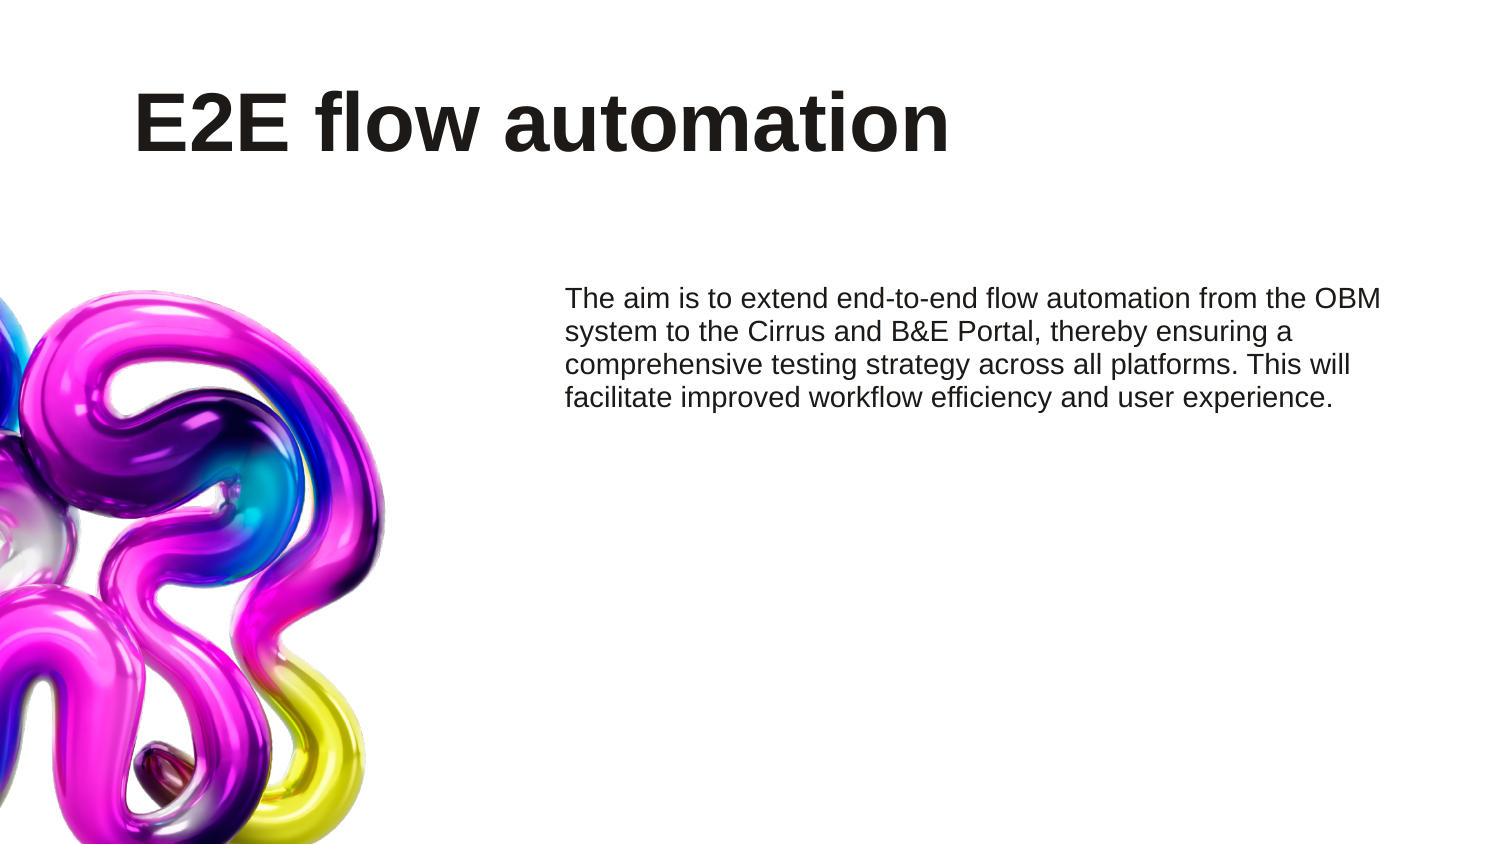

# E2E flow automation
The aim is to extend end-to-end flow automation from the OBM system to the Cirrus and B&E Portal, thereby ensuring a comprehensive testing strategy across all platforms. This will facilitate improved workflow efficiency and user experience.